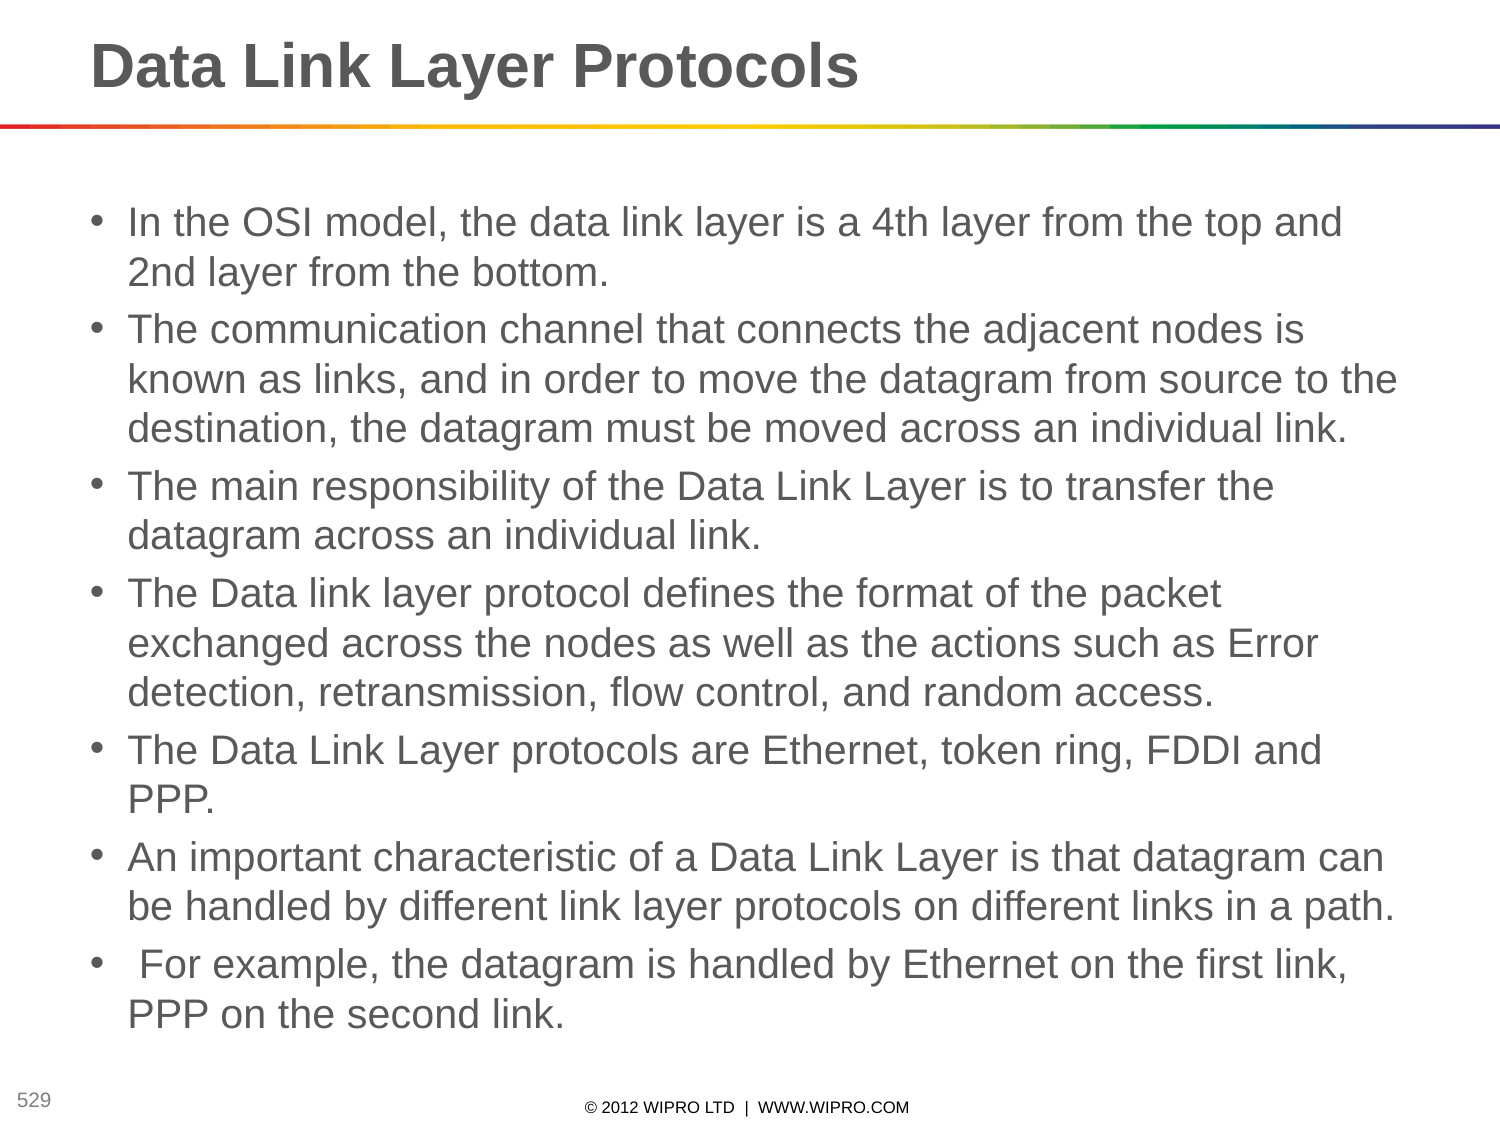

# Data Link Layer Protocols
In the OSI model, the data link layer is a 4th layer from the top and 2nd layer from the bottom.
The communication channel that connects the adjacent nodes is known as links, and in order to move the datagram from source to the destination, the datagram must be moved across an individual link.
The main responsibility of the Data Link Layer is to transfer the datagram across an individual link.
The Data link layer protocol defines the format of the packet exchanged across the nodes as well as the actions such as Error detection, retransmission, flow control, and random access.
The Data Link Layer protocols are Ethernet, token ring, FDDI and PPP.
An important characteristic of a Data Link Layer is that datagram can be handled by different link layer protocols on different links in a path.
 For example, the datagram is handled by Ethernet on the first link, PPP on the second link.